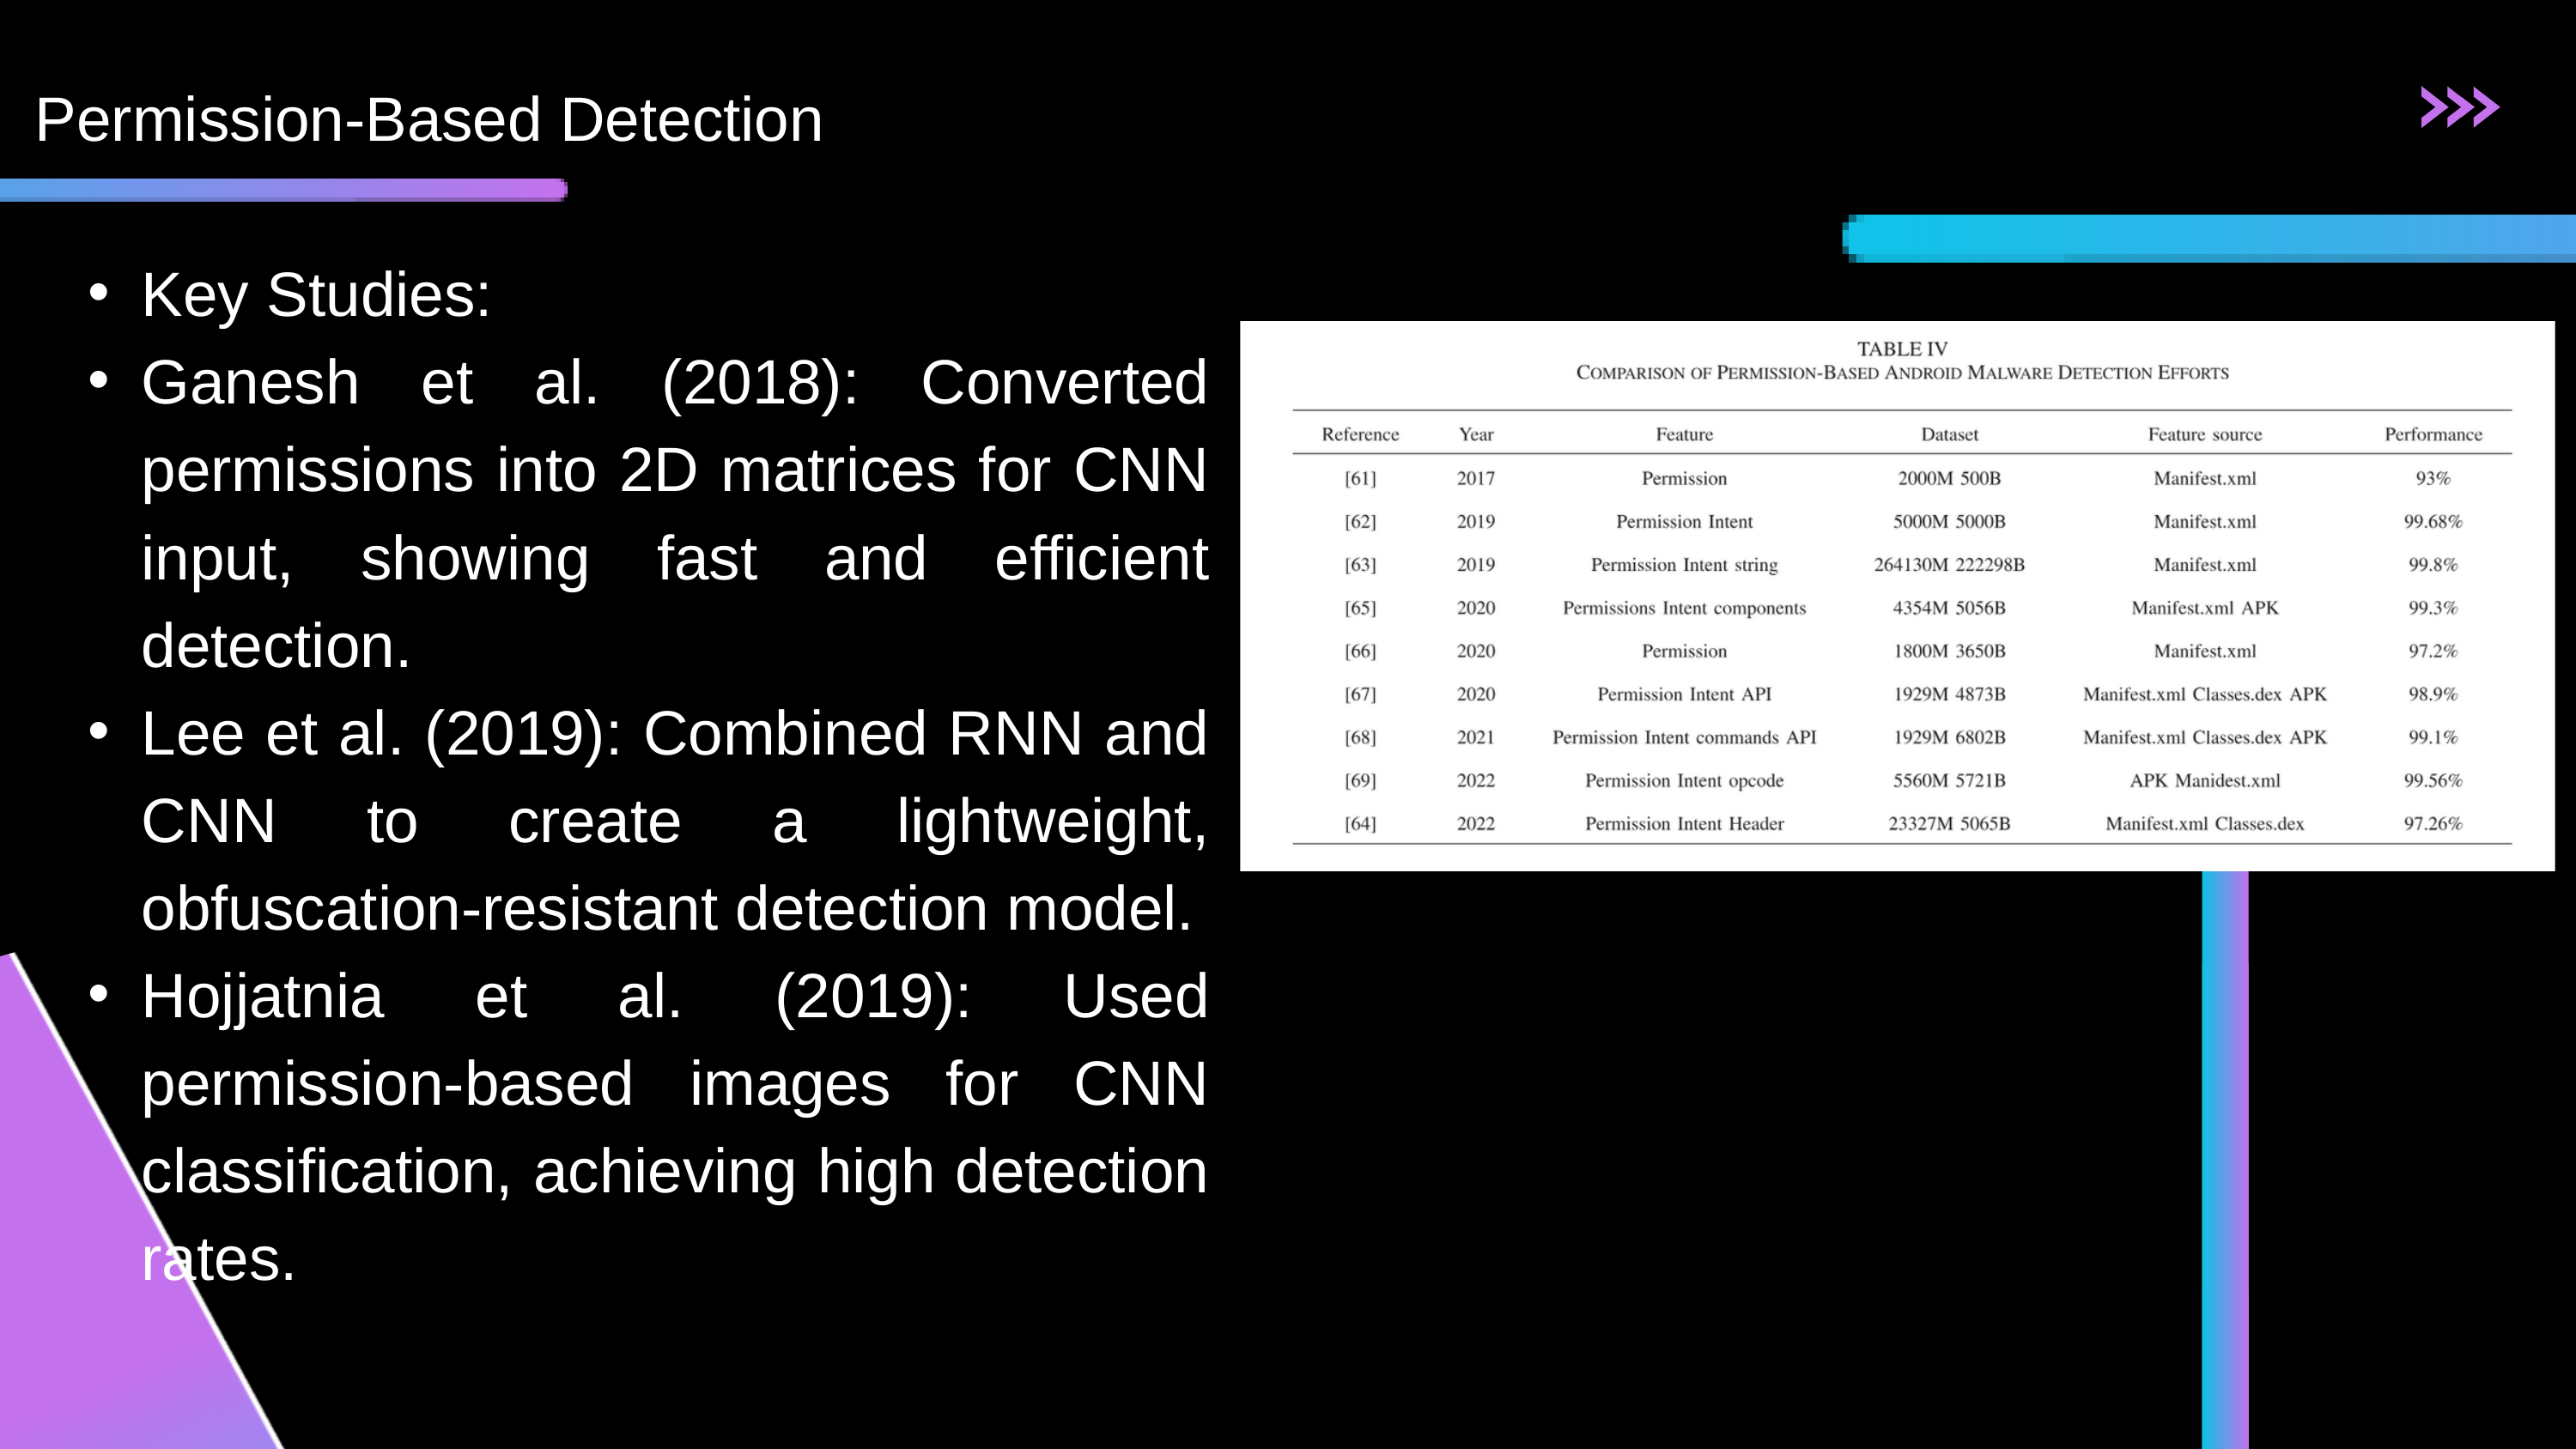

Permission-Based Detection

Key Studies:
Ganesh et al. (2018): Converted permissions into 2D matrices for CNN input, showing fast and efficient detection.
Lee et al. (2019): Combined RNN and CNN to create a lightweight, obfuscation-resistant detection model.
Hojjatnia et al. (2019): Used permission-based images for CNN classification, achieving high detection rates.